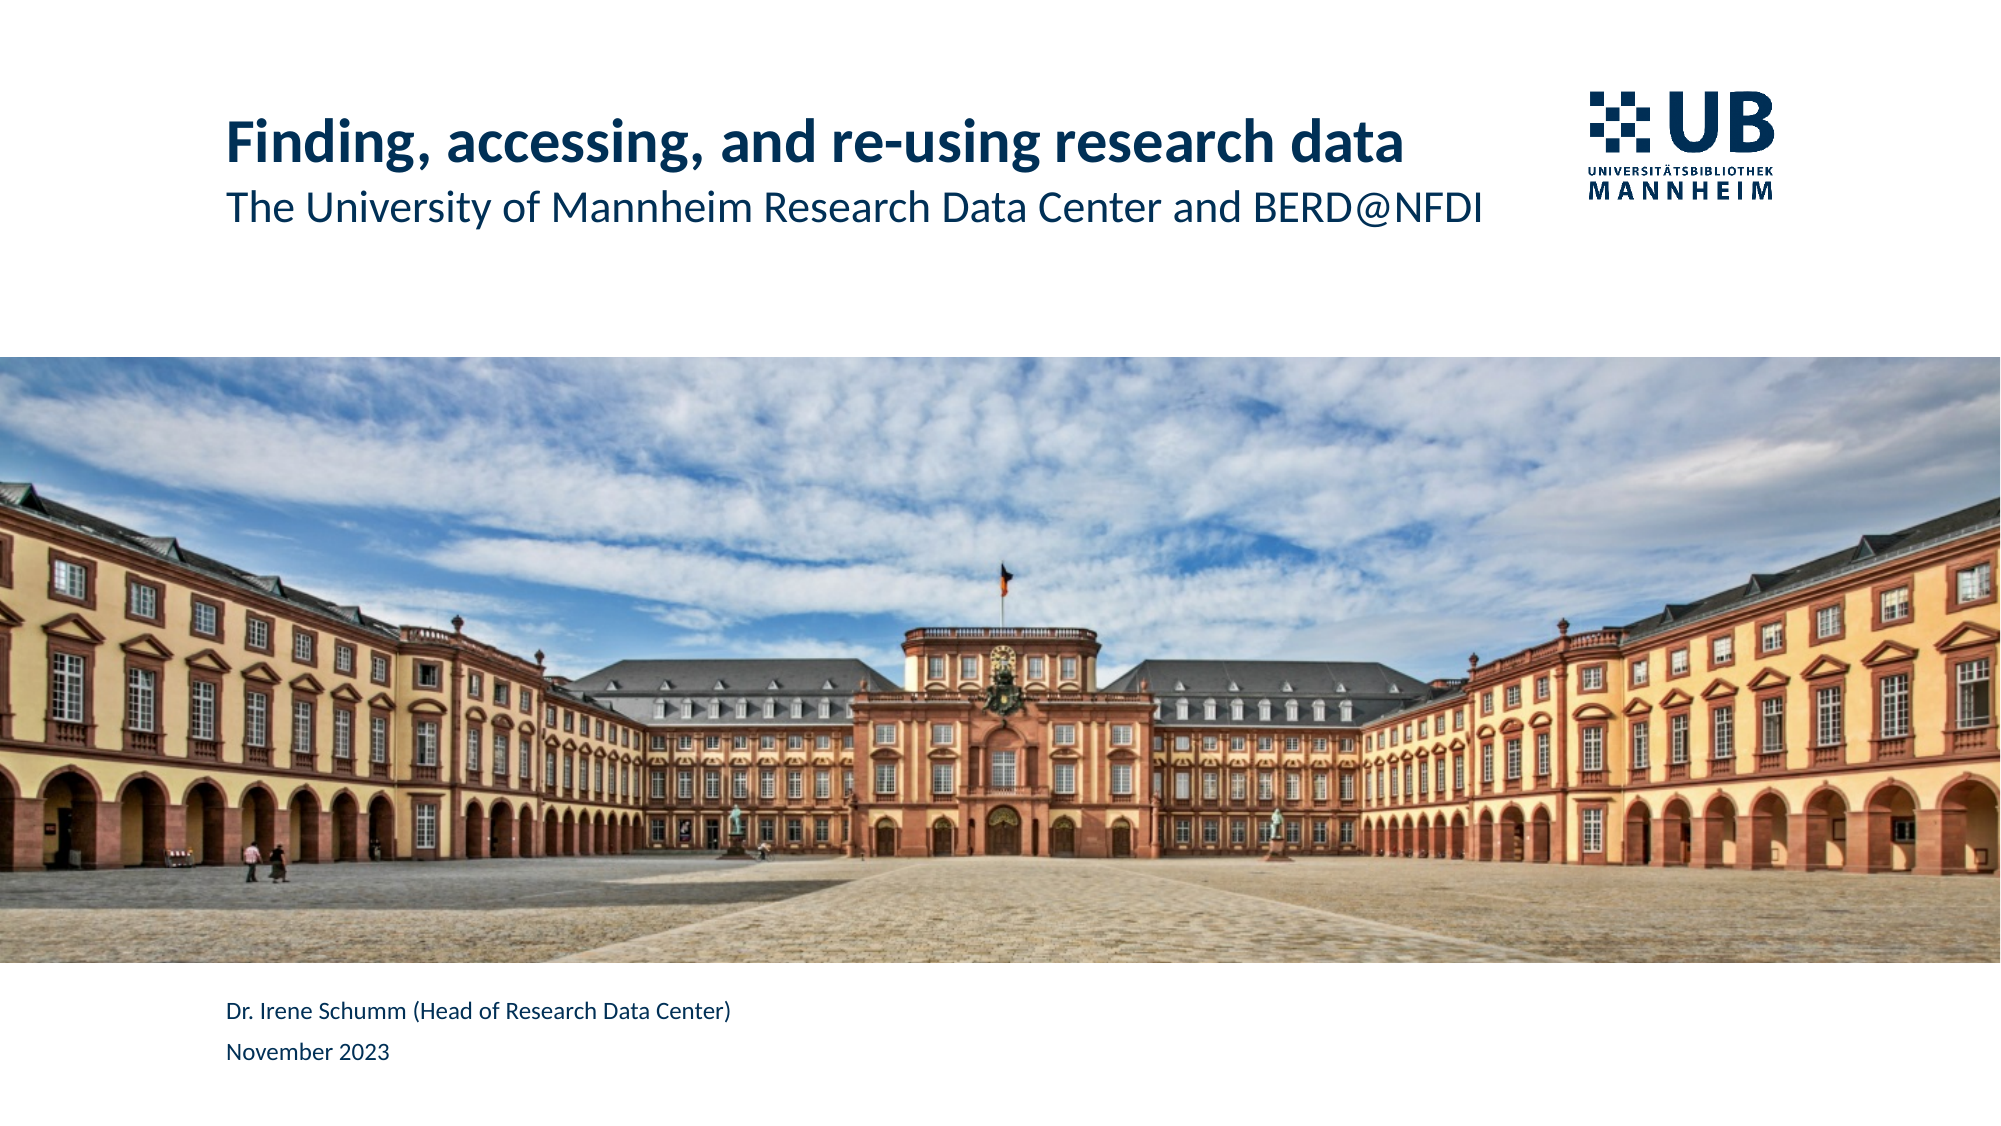

# Finding, accessing, and re-using research data
The University of Mannheim Research Data Center and BERD@NFDI
Dr. Irene Schumm (Head of Research Data Center)
November 2023